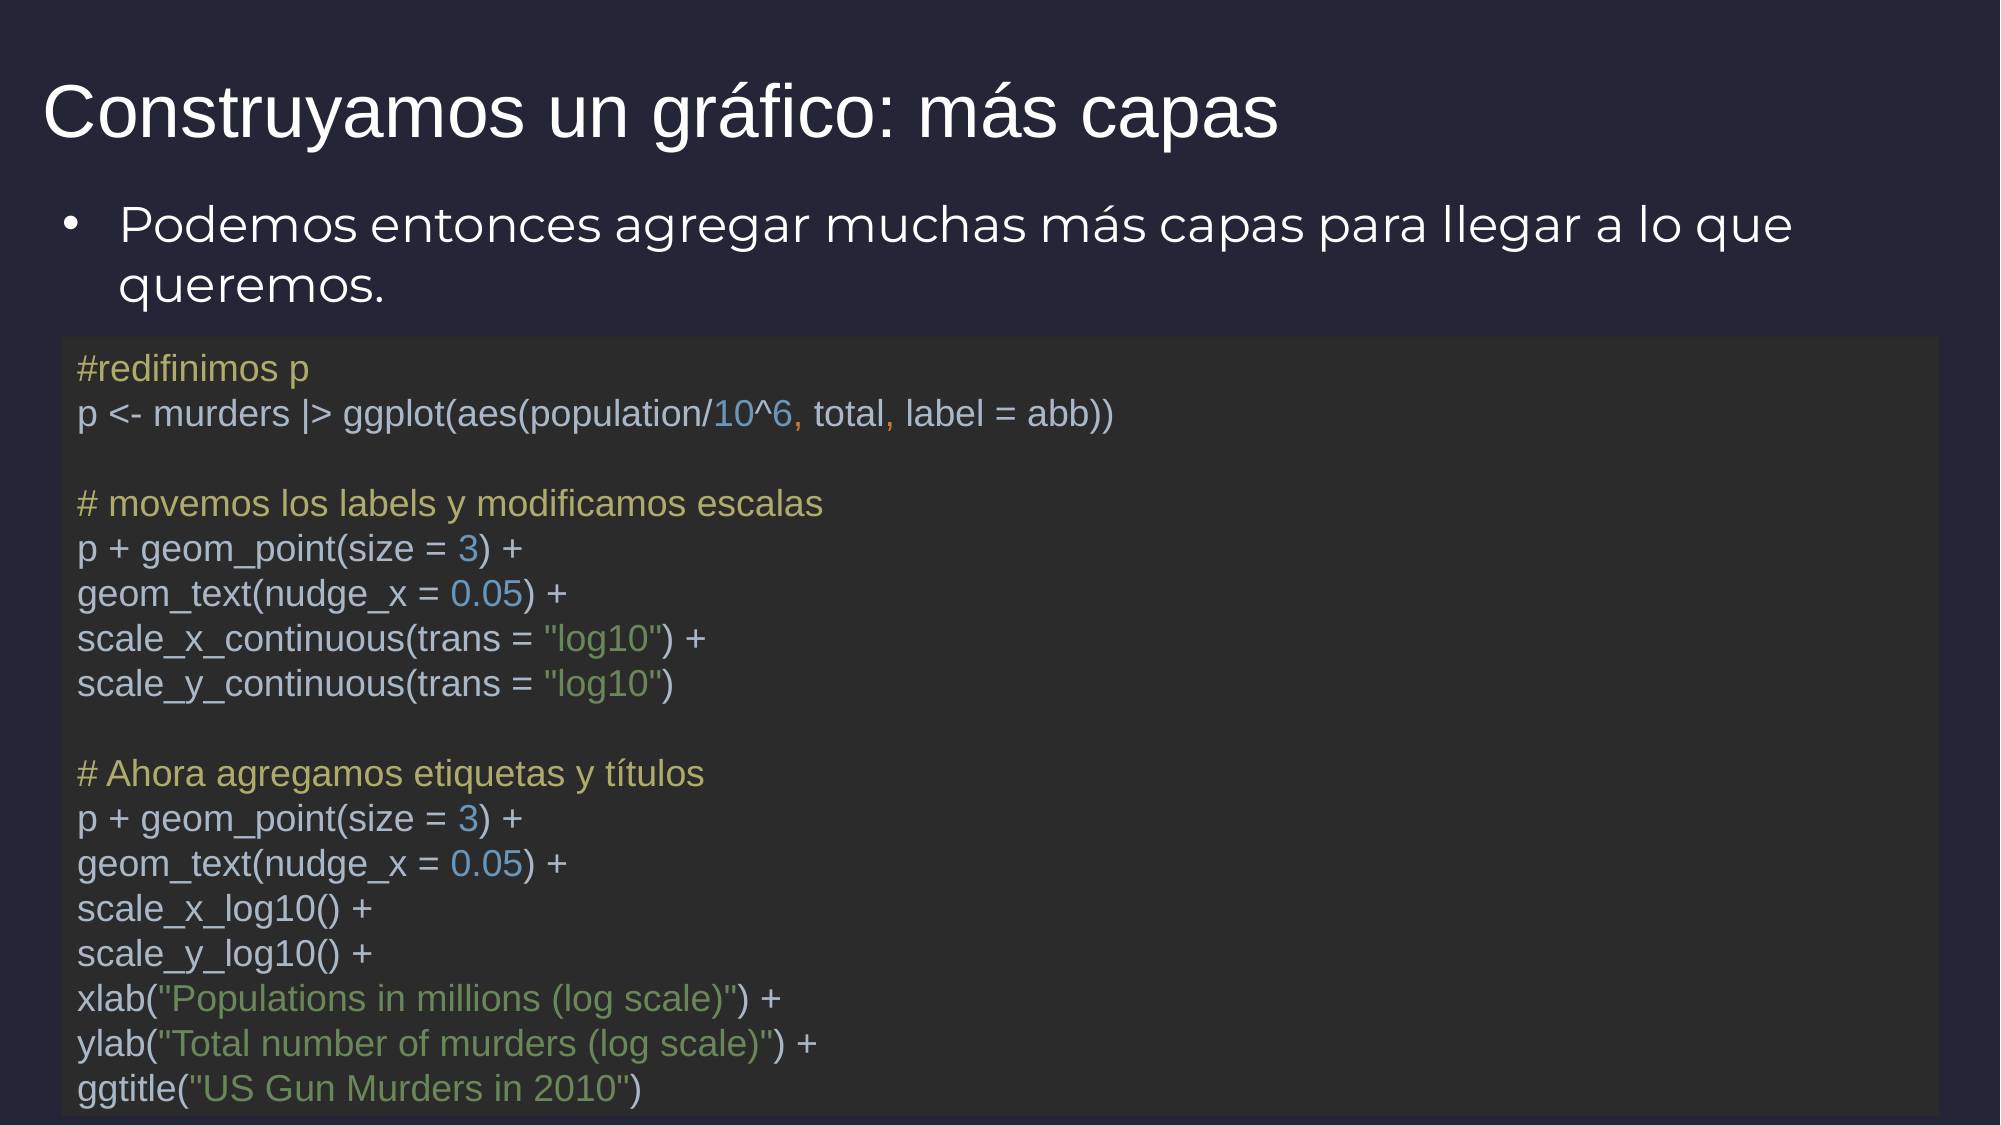

# Construyamos un gráfico: más capas
Podemos entonces agregar muchas más capas para llegar a lo que queremos.
#redifinimos p
p <- murders |> ggplot(aes(population/10^6, total, label = abb))
# movemos los labels y modificamos escalas
p + geom_point(size = 3) +
geom_text(nudge_x = 0.05) +
scale_x_continuous(trans = "log10") +
scale_y_continuous(trans = "log10")
# Ahora agregamos etiquetas y títulos
p + geom_point(size = 3) +
geom_text(nudge_x = 0.05) +
scale_x_log10() +
scale_y_log10() +
xlab("Populations in millions (log scale)") +
ylab("Total number of murders (log scale)") +
ggtitle("US Gun Murders in 2010")